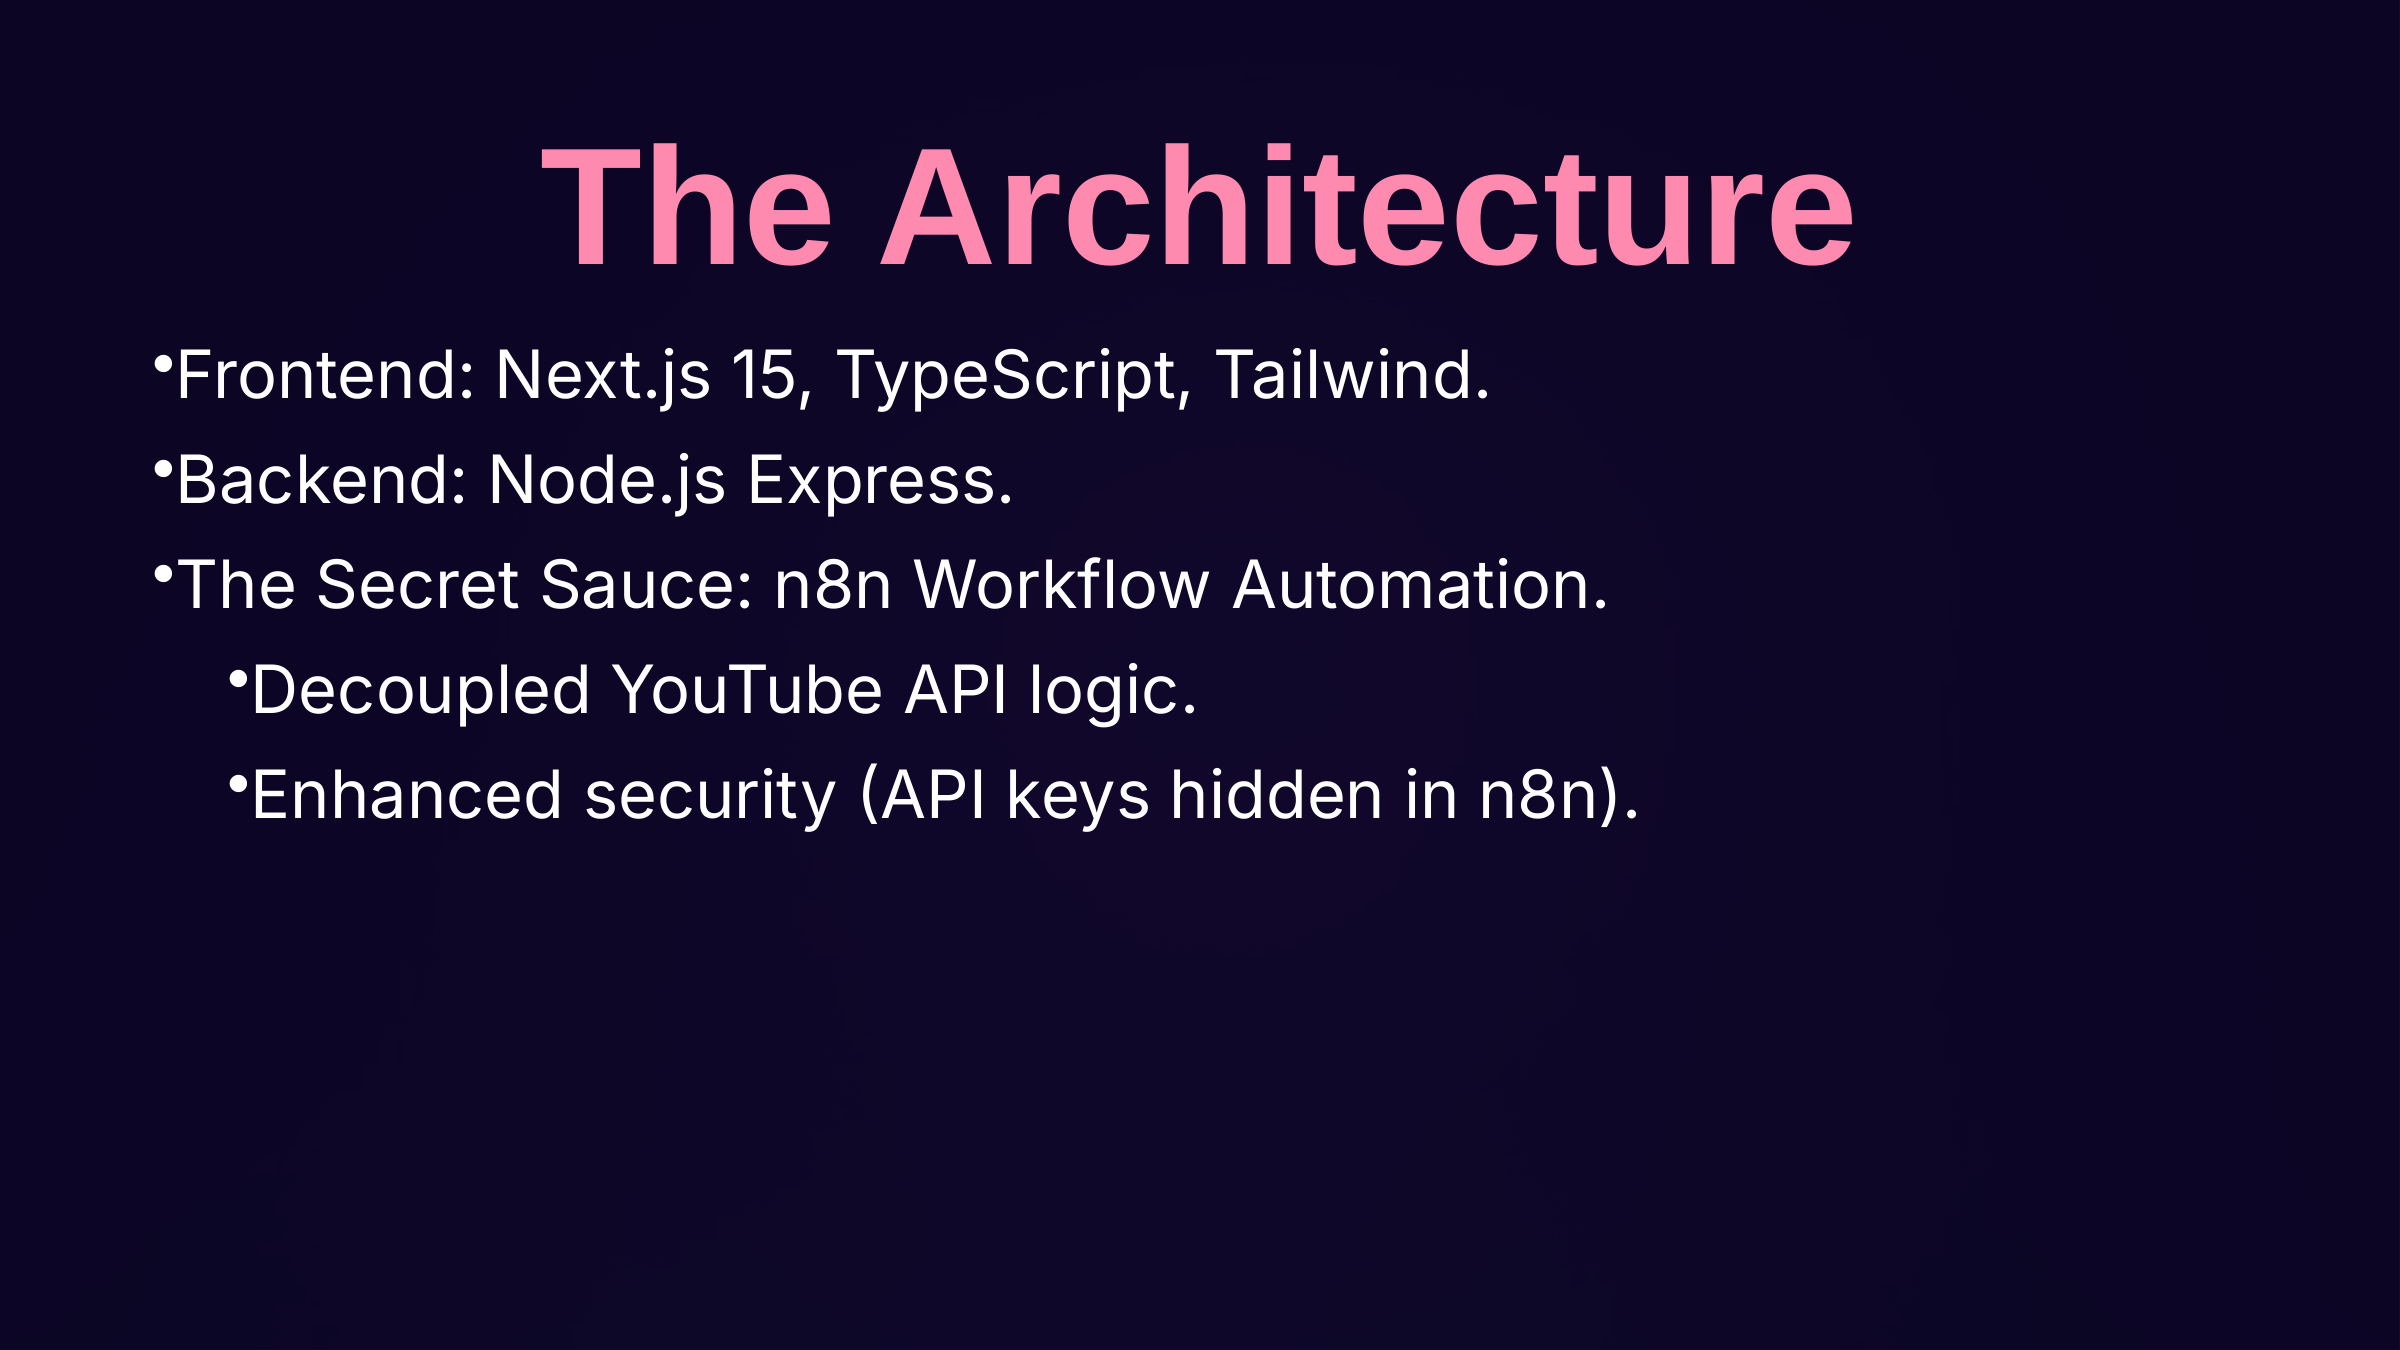

The Architecture

Frontend: Next.js 15, TypeScript, Tailwind.
Backend: Node.js Express.
The Secret Sauce: n8n Workflow Automation.
Decoupled YouTube API logic.
Enhanced security (API keys hidden in n8n).